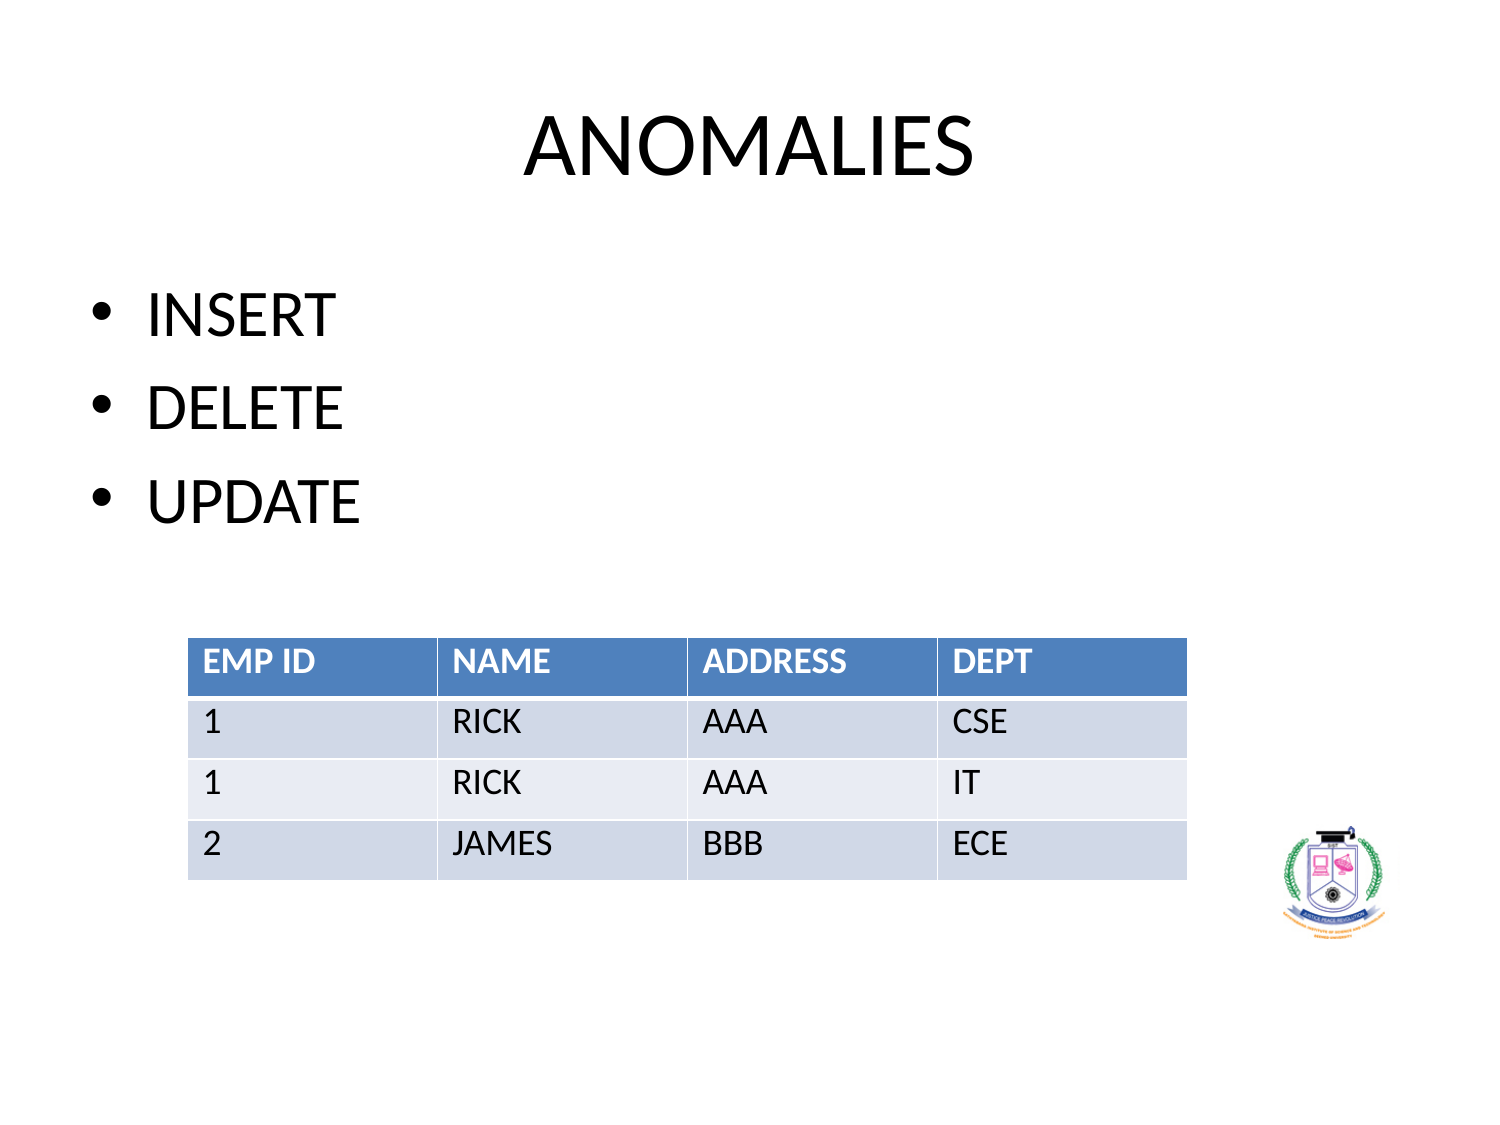

# ANOMALIES
INSERT
DELETE
UPDATE

| EMP ID | NAME | ADDRESS | DEPT |
| --- | --- | --- | --- |
| 1 | RICK | AAA | CSE |
| 1 | RICK | AAA | IT |
| 2 | JAMES | BBB | ECE |